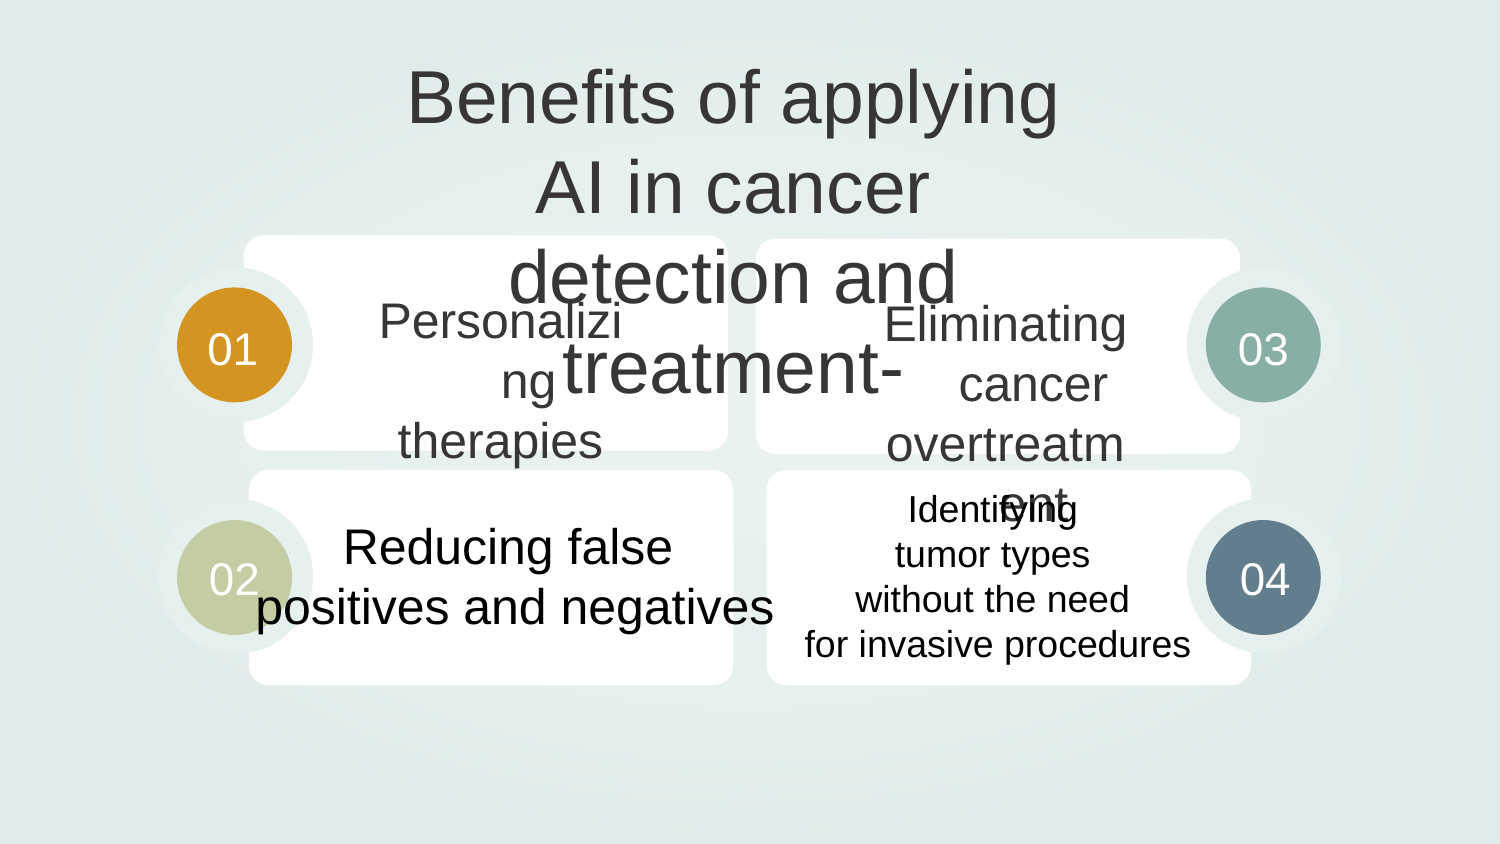

Benefits of applying AI in cancer detection and treatment-

Personalizing
therapies

Eliminating cancer
overtreatment

01
03

Identifying
tumor types
without the need
for invasive procedures

Reducing false
positives and negatives

02
04